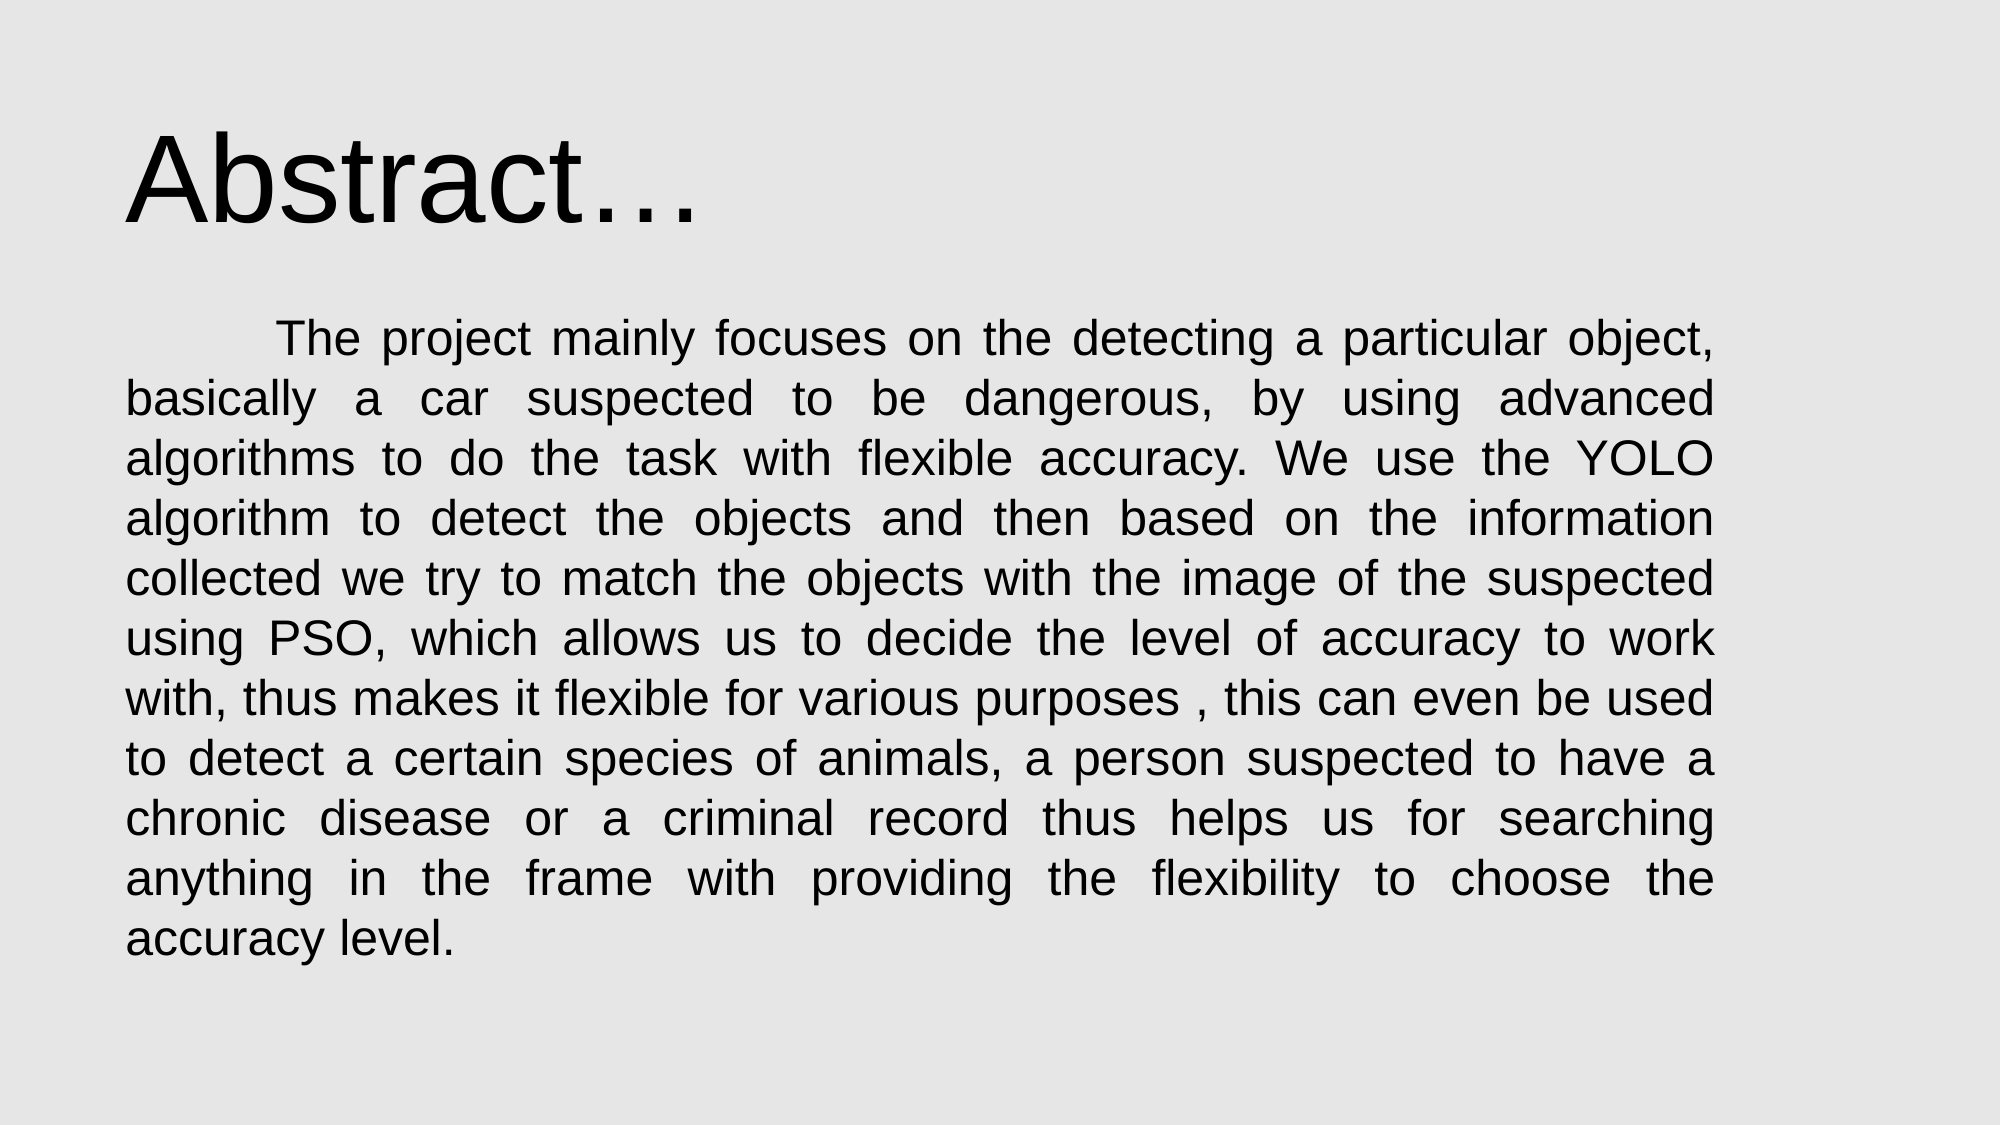

Abstract…
	The project mainly focuses on the detecting a particular object, basically a car suspected to be dangerous, by using advanced algorithms to do the task with flexible accuracy. We use the YOLO algorithm to detect the objects and then based on the information collected we try to match the objects with the image of the suspected using PSO, which allows us to decide the level of accuracy to work with, thus makes it flexible for various purposes , this can even be used to detect a certain species of animals, a person suspected to have a chronic disease or a criminal record thus helps us for searching anything in the frame with providing the flexibility to choose the accuracy level.